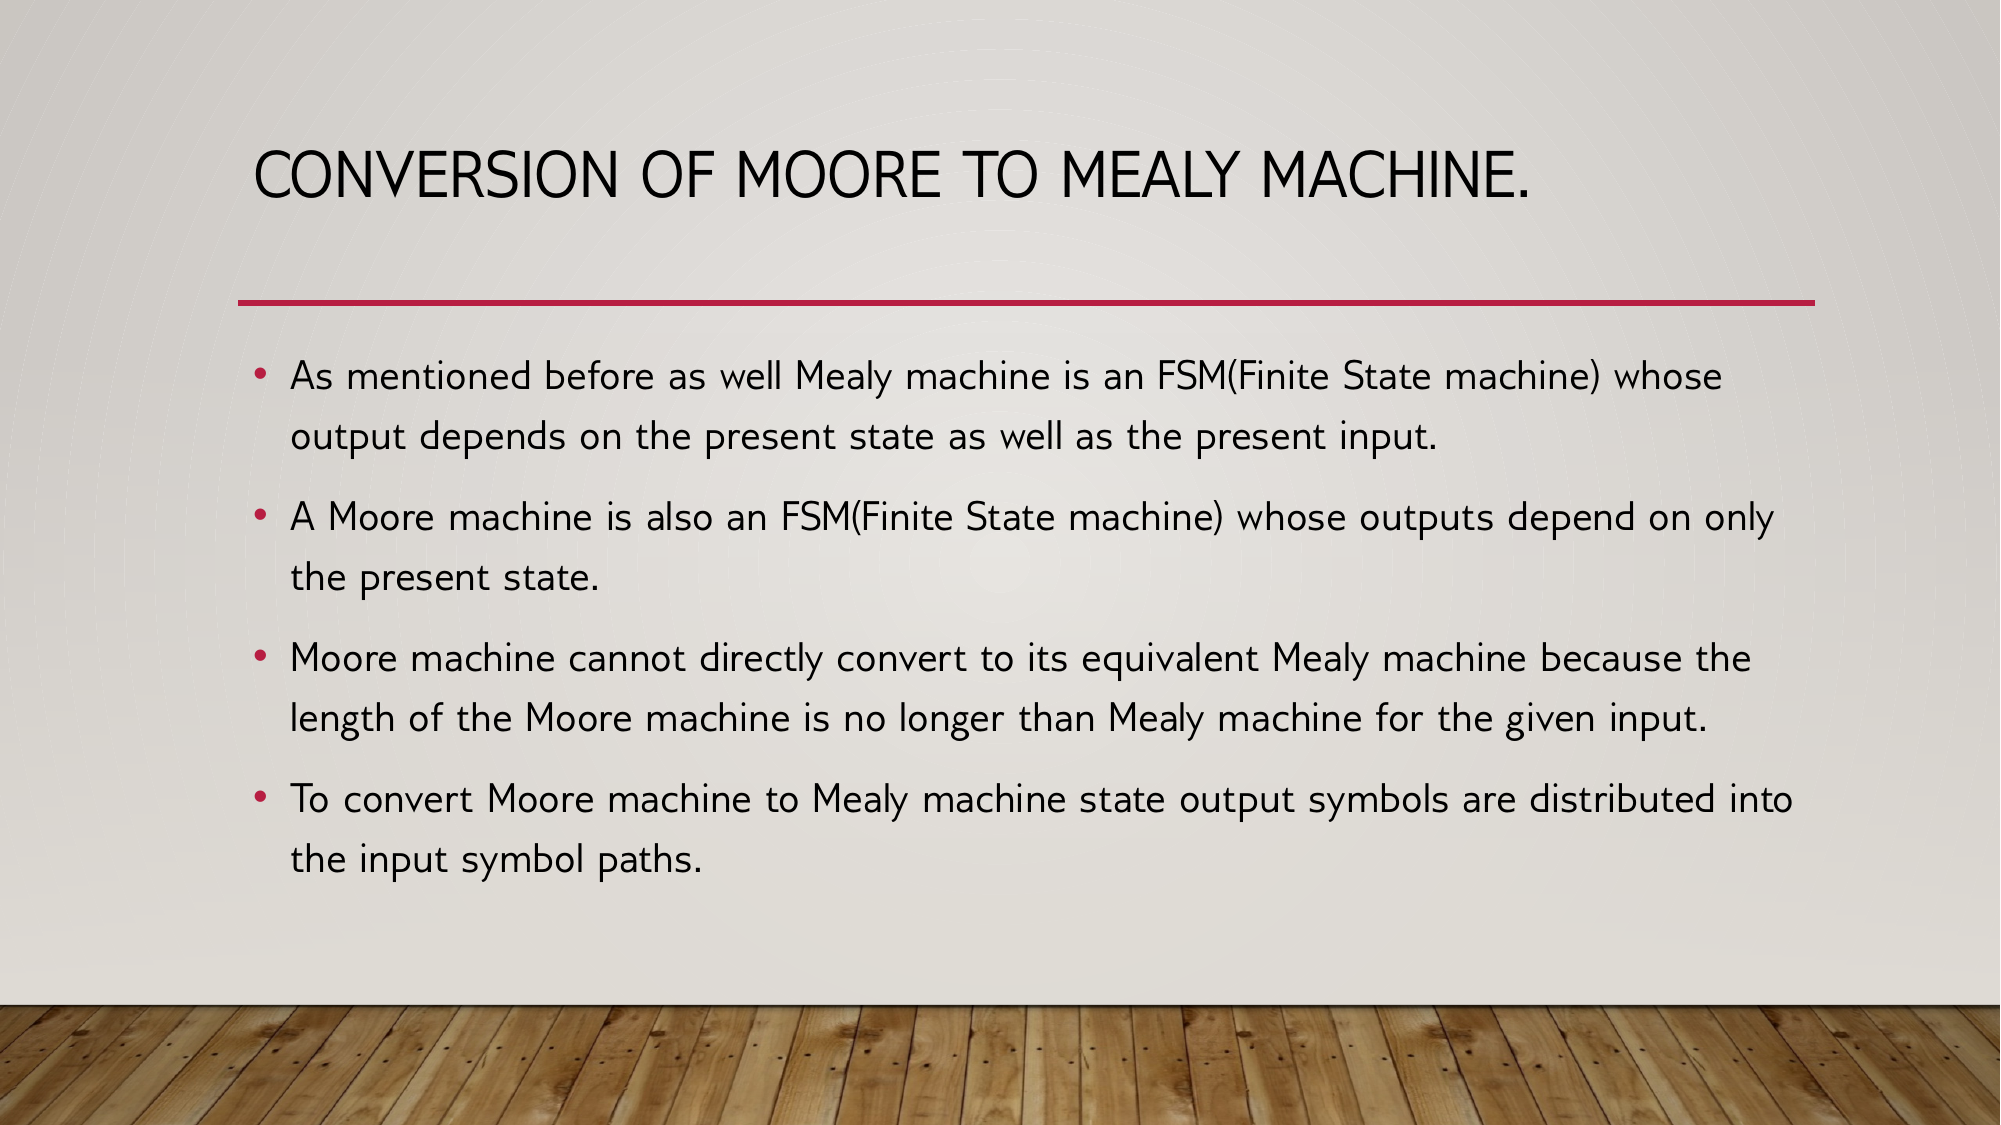

# Conversion of moore to mealy machine.
As mentioned before as well Mealy machine is an FSM(Finite State machine) whose output depends on the present state as well as the present input.
A Moore machine is also an FSM(Finite State machine) whose outputs depend on only the present state.
Moore machine cannot directly convert to its equivalent Mealy machine because the length of the Moore machine is no longer than Mealy machine for the given input.
To convert Moore machine to Mealy machine state output symbols are distributed into the input symbol paths.